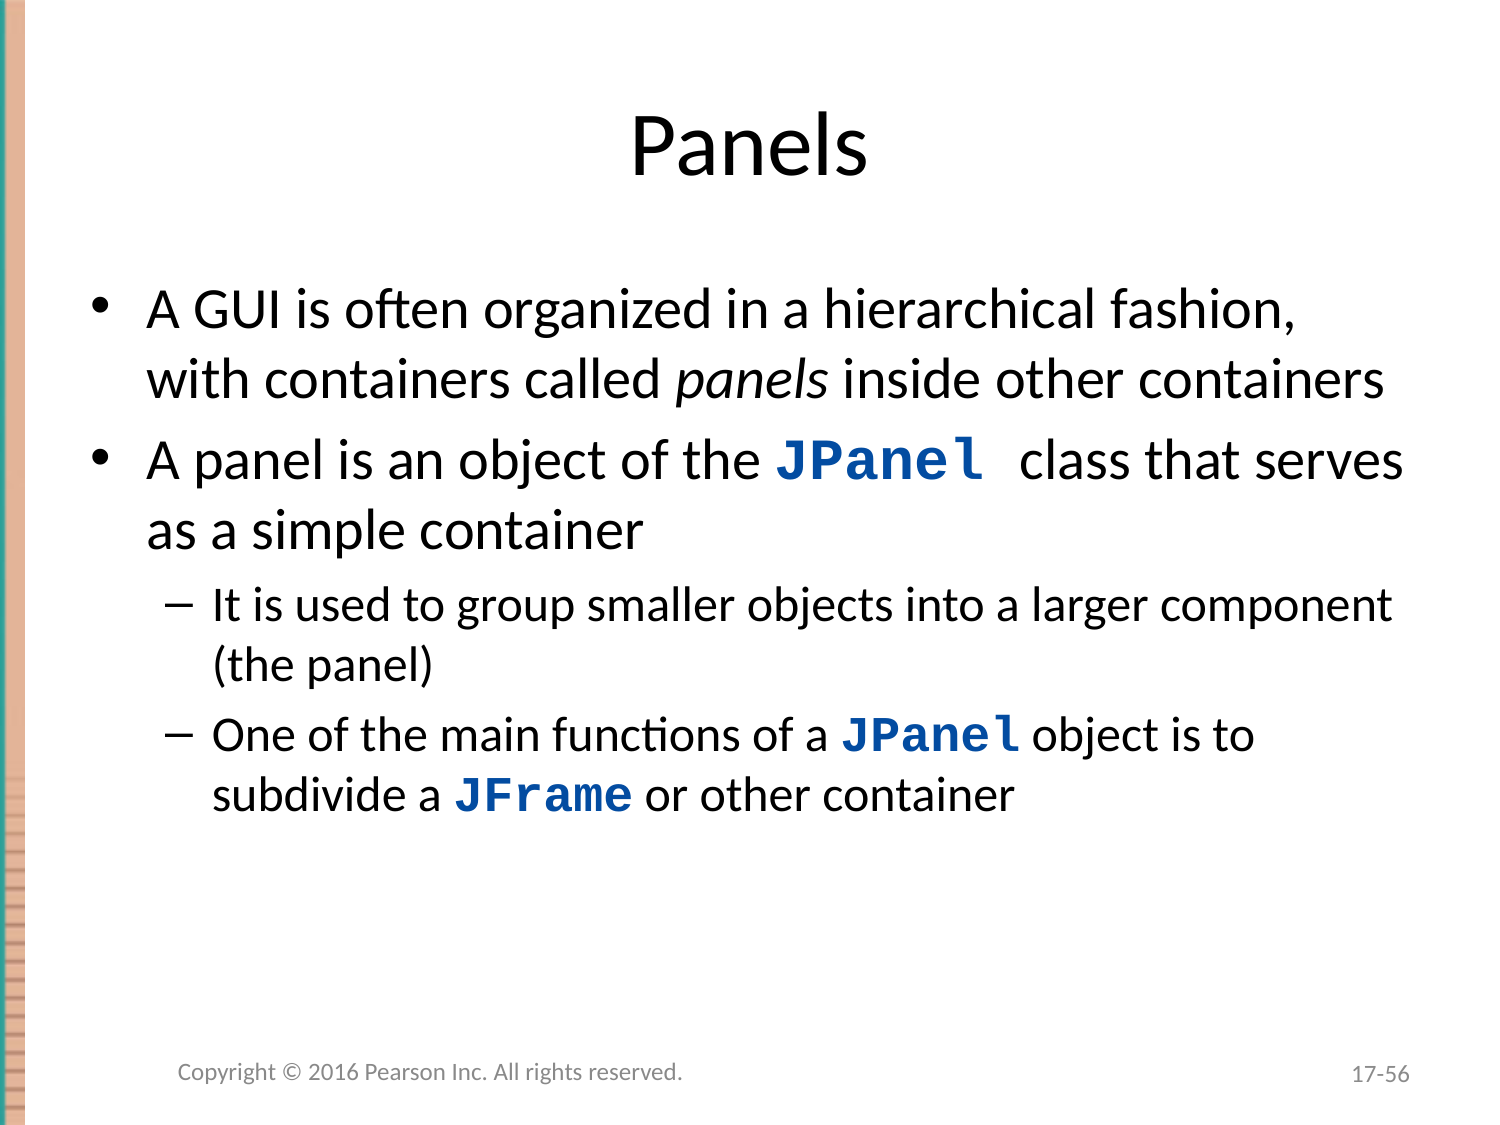

# Panels
A GUI is often organized in a hierarchical fashion, with containers called panels inside other containers
A panel is an object of the JPanel class that serves as a simple container
It is used to group smaller objects into a larger component (the panel)
One of the main functions of a JPanel object is to subdivide a JFrame or other container
Copyright © 2016 Pearson Inc. All rights reserved.
17-56